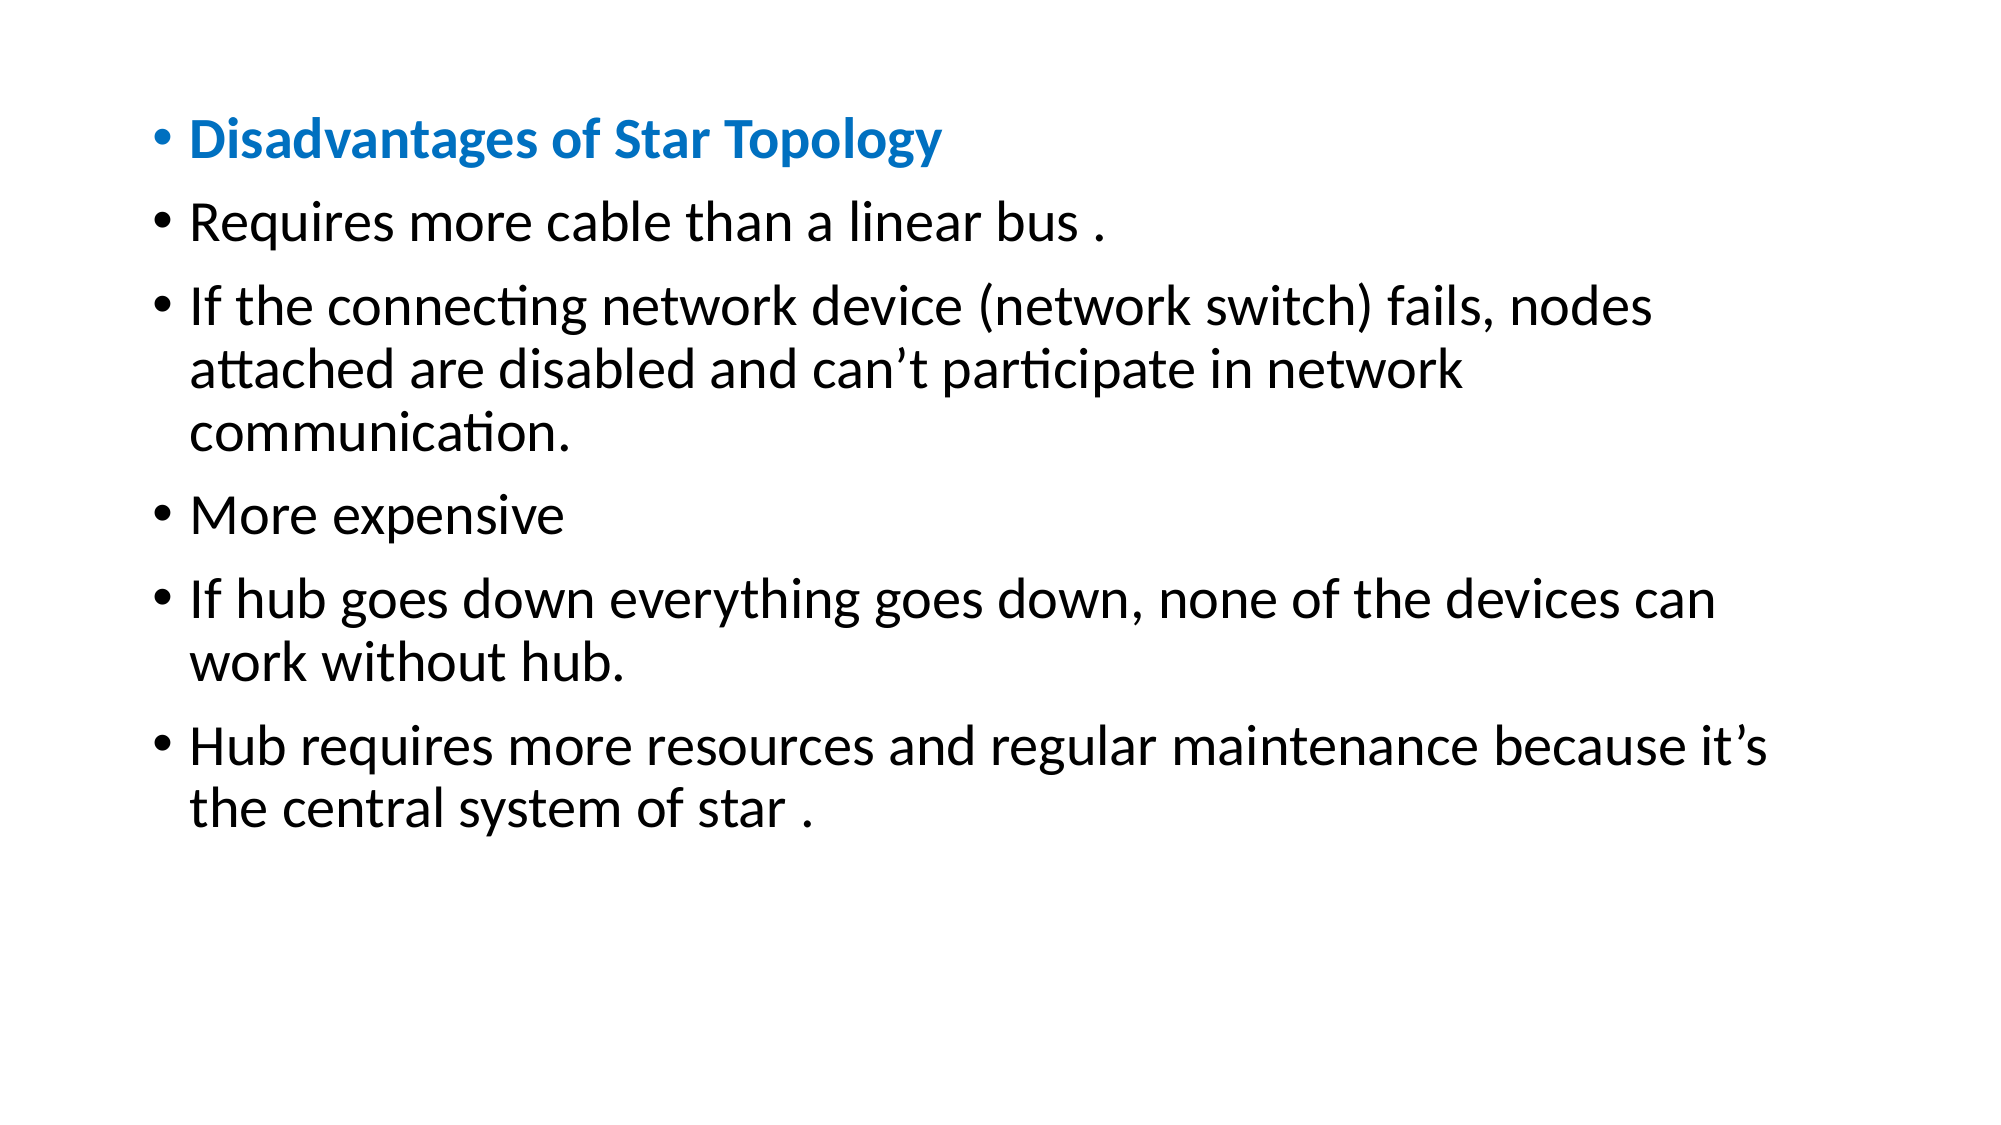

Disadvantages of Star Topology
Requires more cable than a linear bus .
If the connecting network device (network switch) fails, nodes attached are disabled and can’t participate in network communication.
More expensive
If hub goes down everything goes down, none of the devices can work without hub.
Hub requires more resources and regular maintenance because it’s the central system of star .